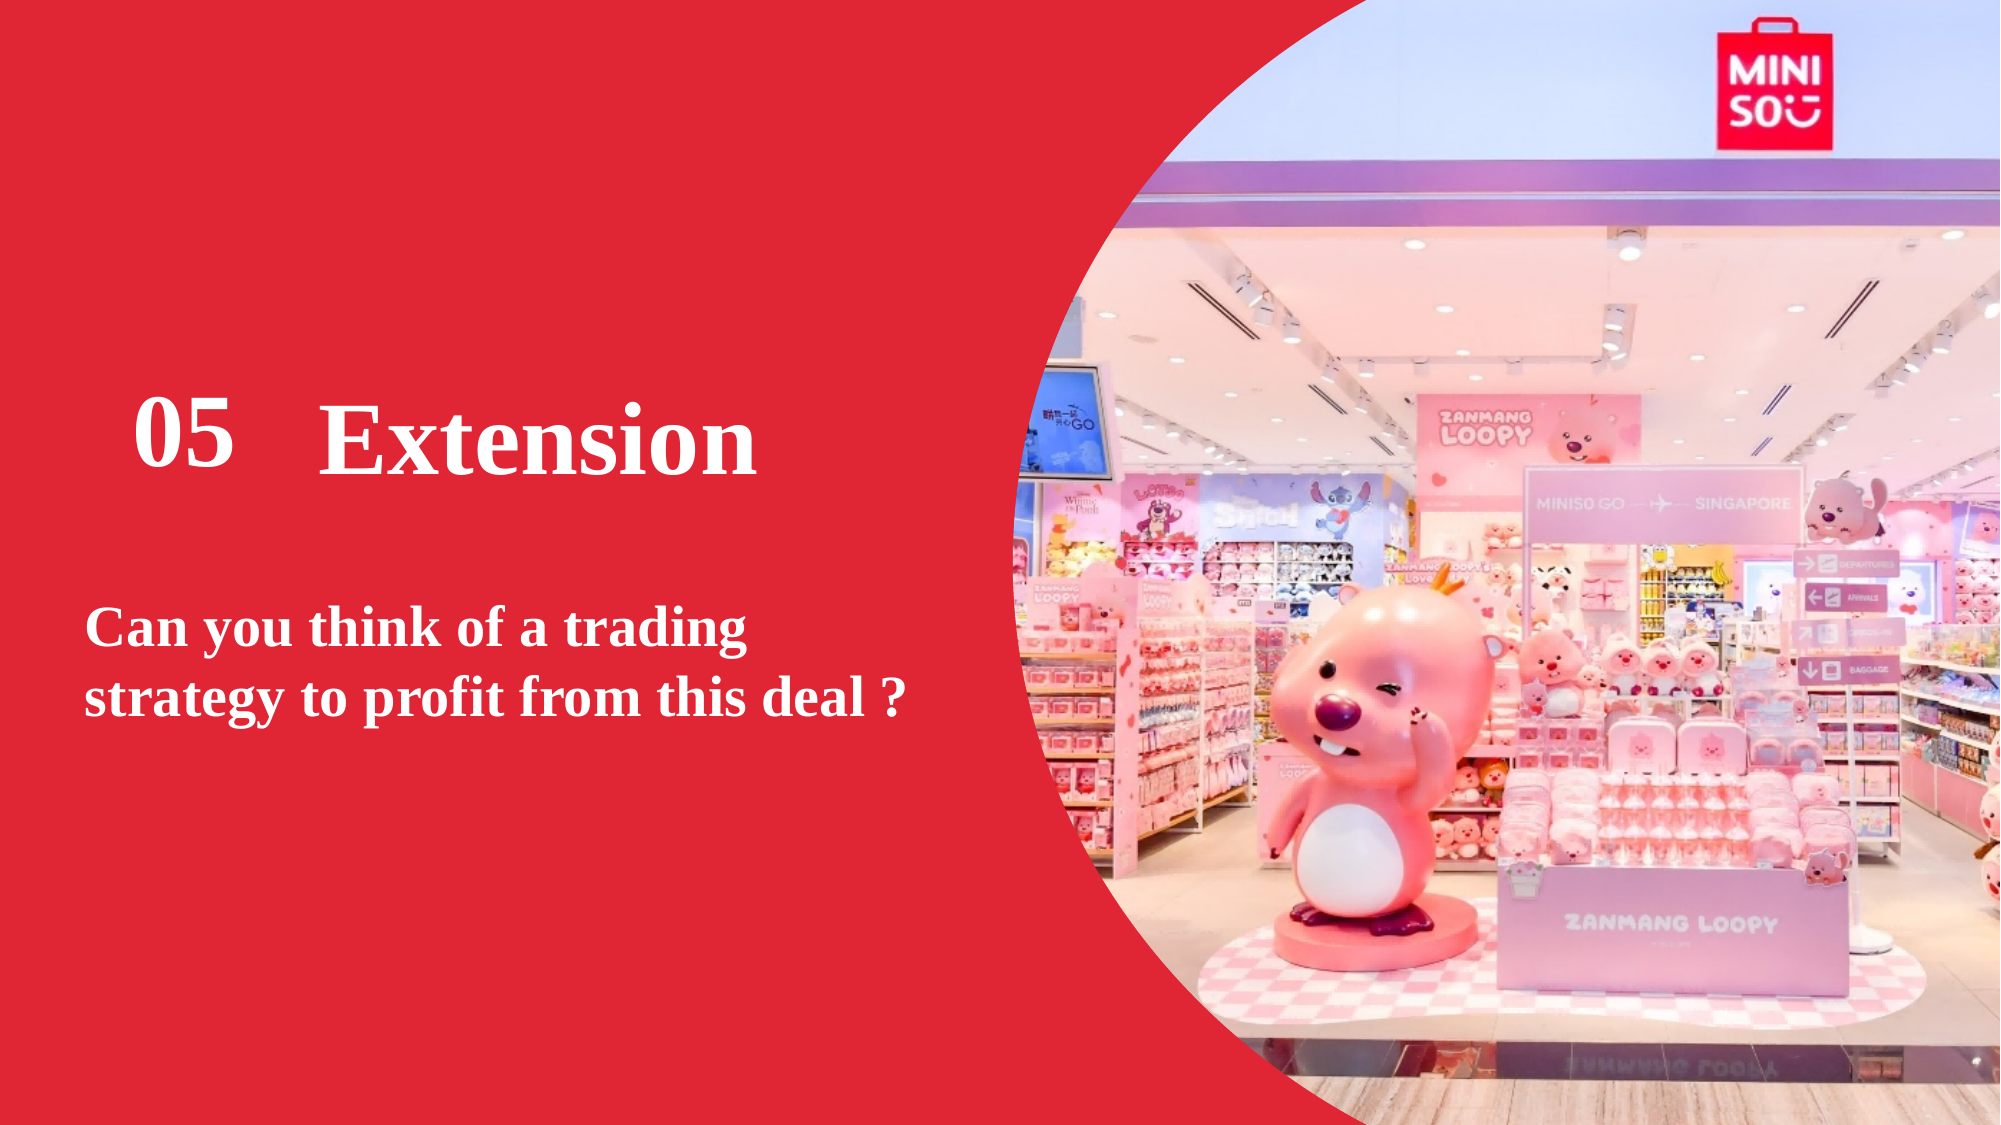

Extension
05
Can you think of a trading strategy to profit from this deal ?